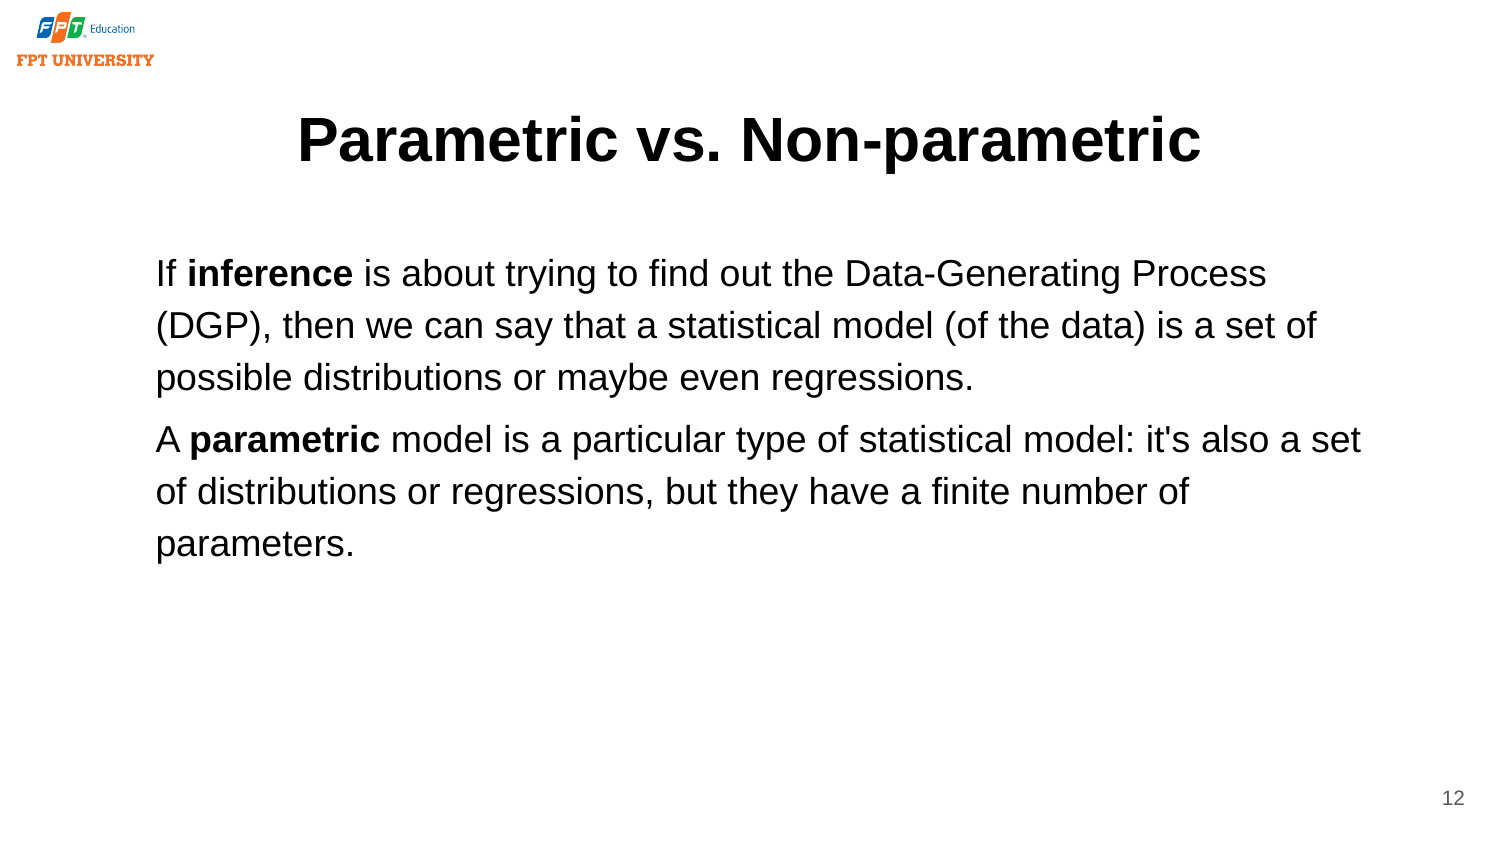

# Parametric vs. Non-parametric
If inference is about trying to find out the Data-Generating Process (DGP), then we can say that a statistical model (of the data) is a set of possible distributions or maybe even regressions.
A parametric model is a particular type of statistical model: it's also a set of distributions or regressions, but they have a finite number of parameters.
12